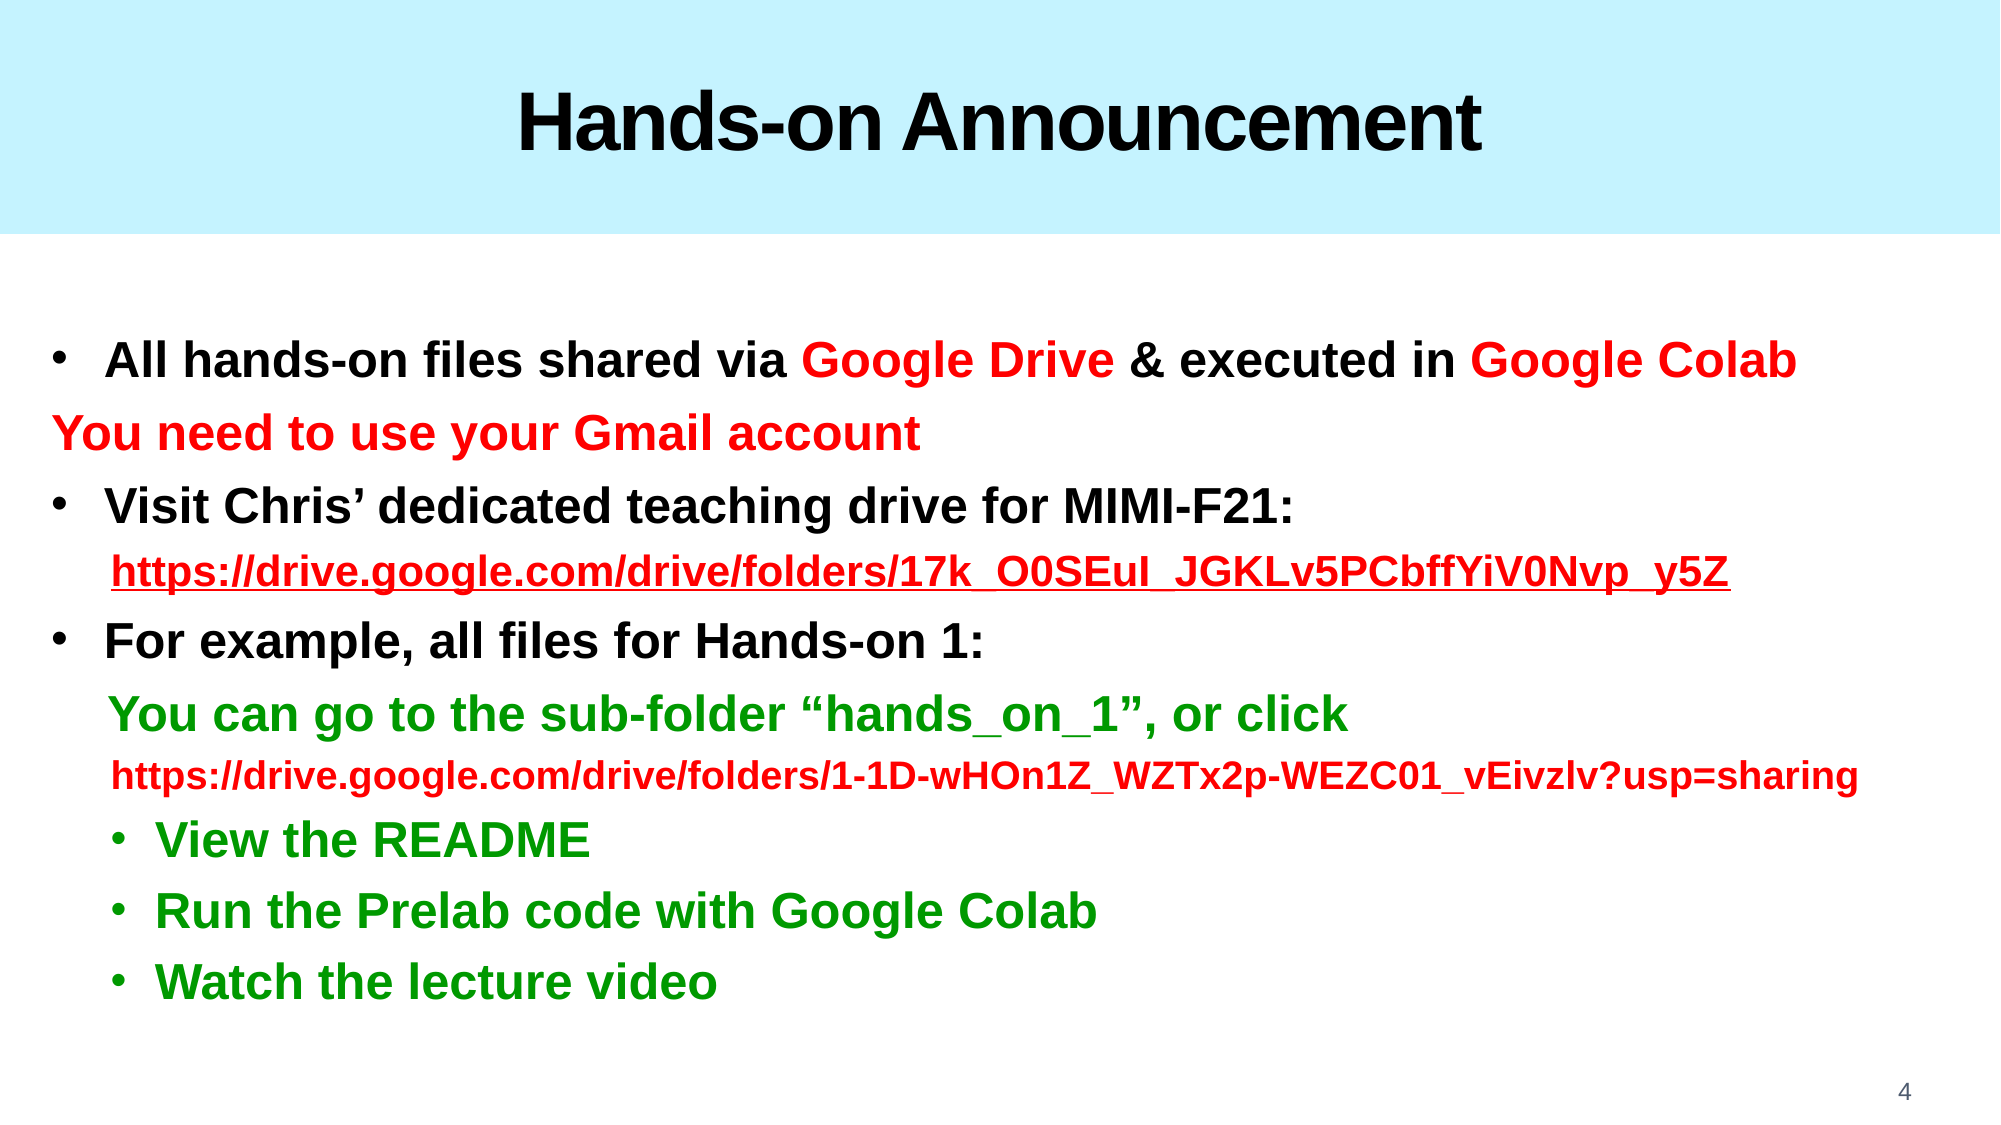

# Hands-on Announcement
All hands-on files shared via Google Drive & executed in Google Colab
		You need to use your Gmail account
Visit Chris’ dedicated teaching drive for MIMI-F21:
https://drive.google.com/drive/folders/17k_O0SEuI_JGKLv5PCbffYiV0Nvp_y5Z
For example, all files for Hands-on 1:
    You can go to the sub-folder “hands_on_1”, or click
https://drive.google.com/drive/folders/1-1D-wHOn1Z_WZTx2p-WEZC01_vEivzlv?usp=sharing
View the README
Run the Prelab code with Google Colab
Watch the lecture video

4